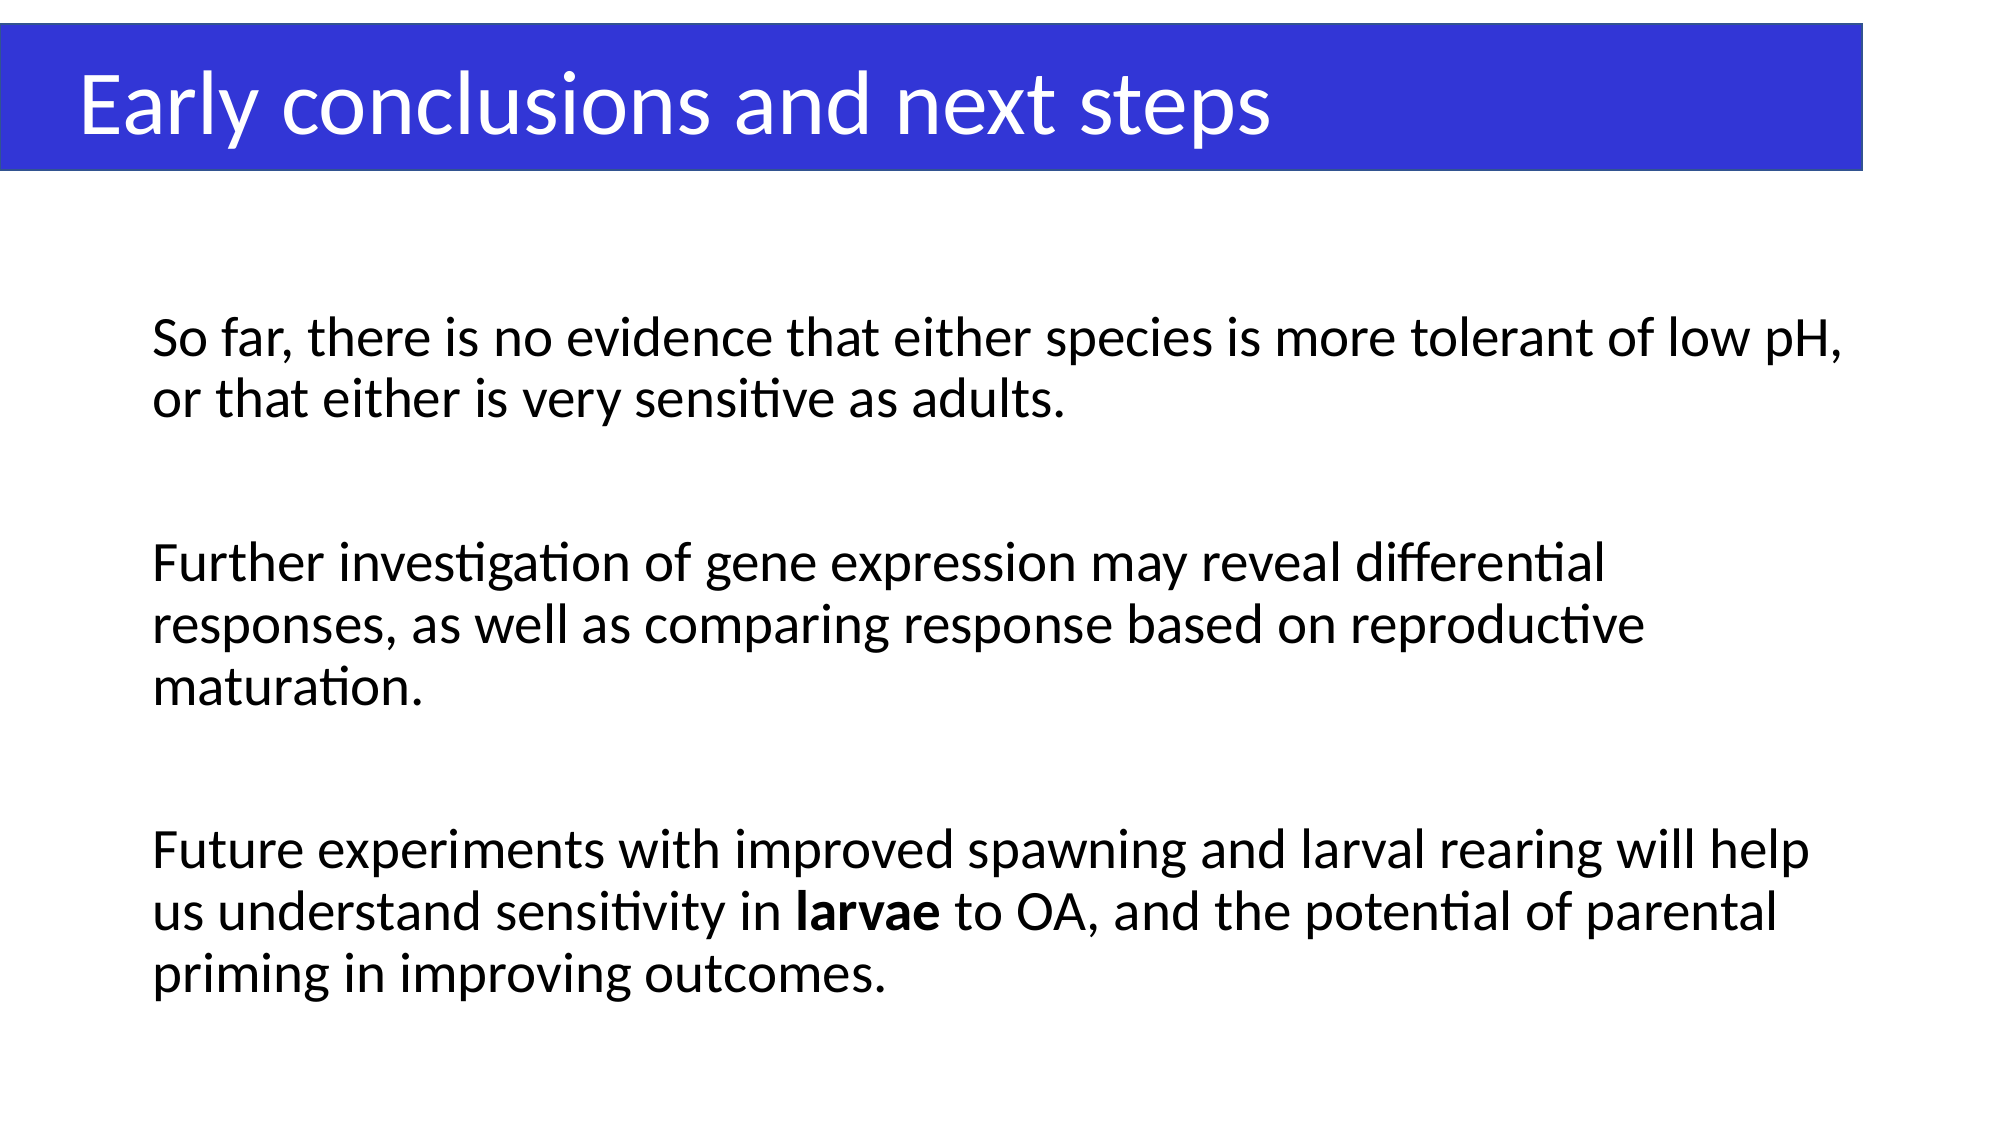

Early conclusions and next steps

So far, there is no evidence that either species is more tolerant of low pH, or that either is very sensitive as adults.

Further investigation of gene expression may reveal differential responses, as well as comparing response based on reproductive maturation.

Future experiments with improved spawning and larval rearing will help us understand sensitivity in larvae to OA, and the potential of parental priming in improving outcomes.